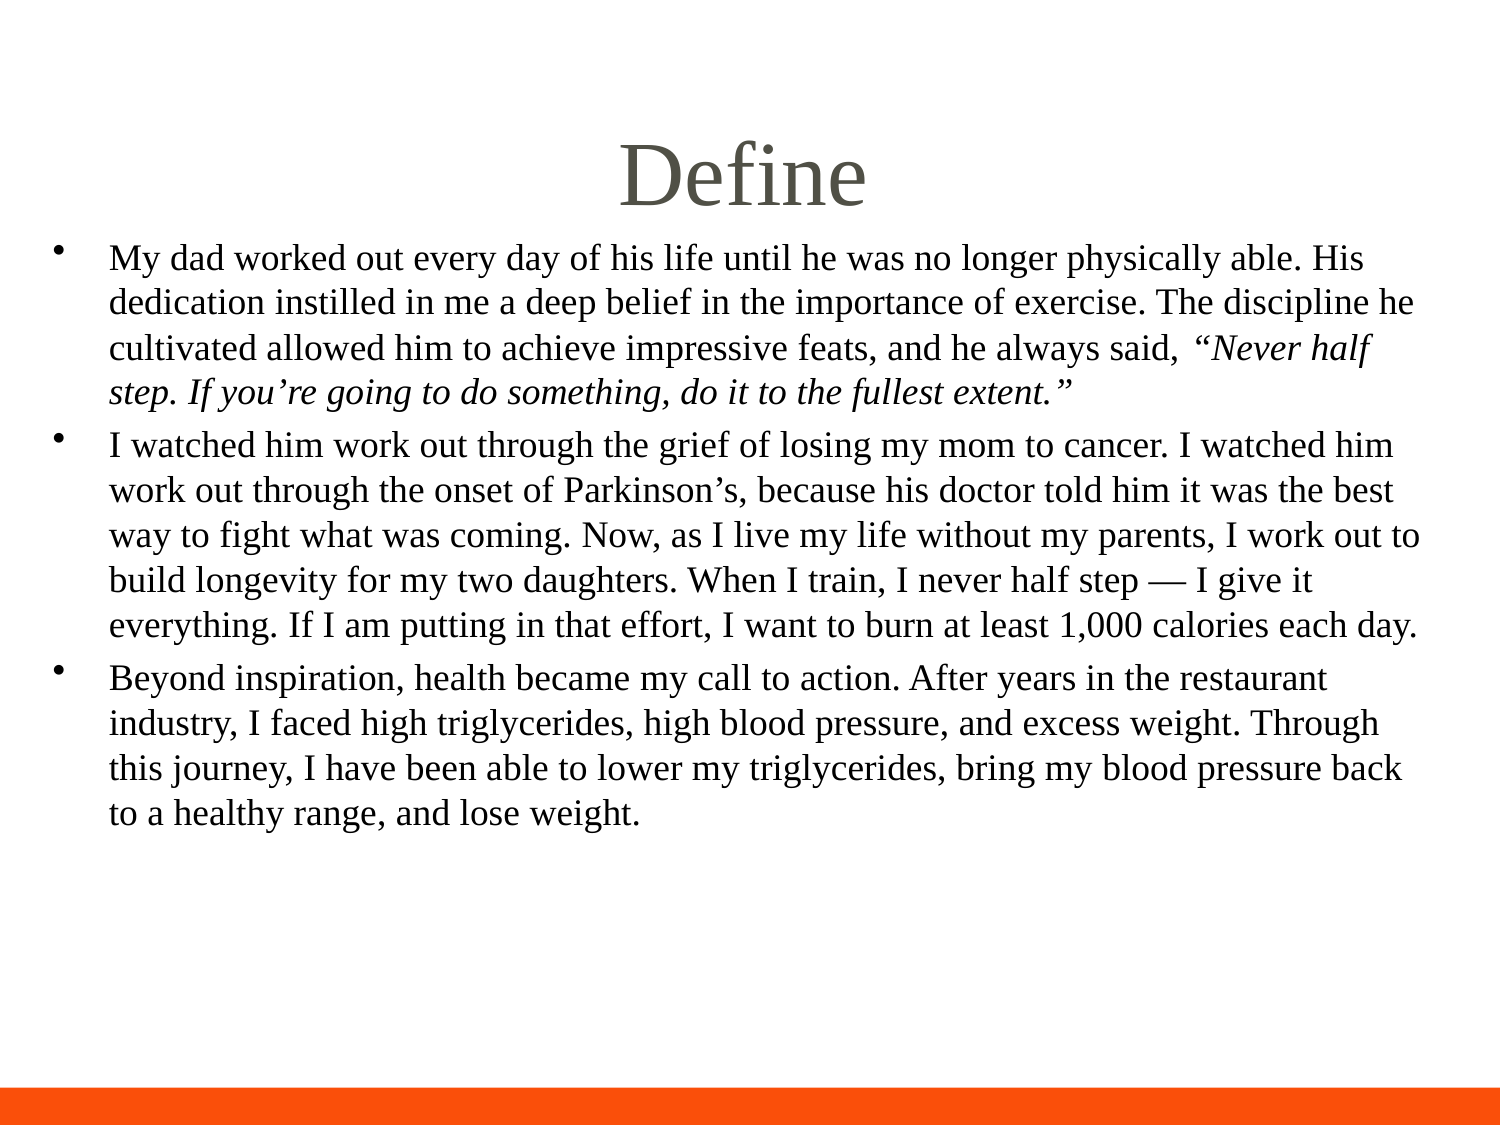

Define
My dad worked out every day of his life until he was no longer physically able. His dedication instilled in me a deep belief in the importance of exercise. The discipline he cultivated allowed him to achieve impressive feats, and he always said, “Never half step. If you’re going to do something, do it to the fullest extent.”
I watched him work out through the grief of losing my mom to cancer. I watched him work out through the onset of Parkinson’s, because his doctor told him it was the best way to fight what was coming. Now, as I live my life without my parents, I work out to build longevity for my two daughters. When I train, I never half step — I give it everything. If I am putting in that effort, I want to burn at least 1,000 calories each day.
Beyond inspiration, health became my call to action. After years in the restaurant industry, I faced high triglycerides, high blood pressure, and excess weight. Through this journey, I have been able to lower my triglycerides, bring my blood pressure back to a healthy range, and lose weight.